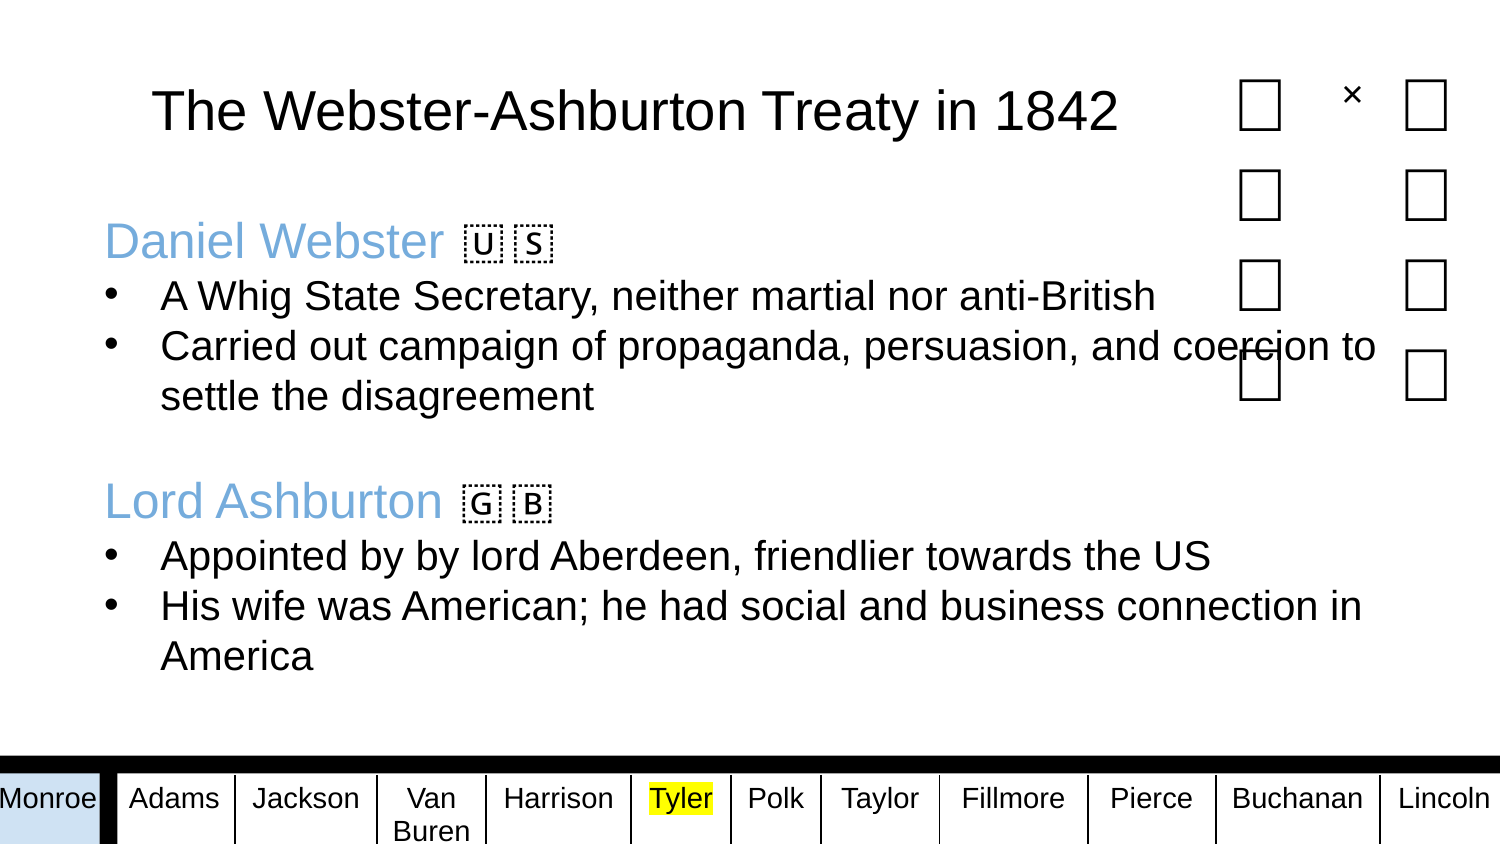

🇬🇧
🇺🇸
✕
# The Webster-Ashburton Treaty in 1842
Daniel Webster 🇺🇸
A Whig State Secretary, neither martial nor anti-British
Carried out campaign of propaganda, persuasion, and coercion to settle the disagreement

Lord Ashburton 🇬🇧
Appointed by by lord Aberdeen, friendlier towards the US
His wife was American; he had social and business connection in America

| Monroe | Adams | Jackson | Van Buren | Harrison | Tyler | Polk | Taylor | Fillmore | Pierce | Buchanan | Lincoln |
| --- | --- | --- | --- | --- | --- | --- | --- | --- | --- | --- | --- |